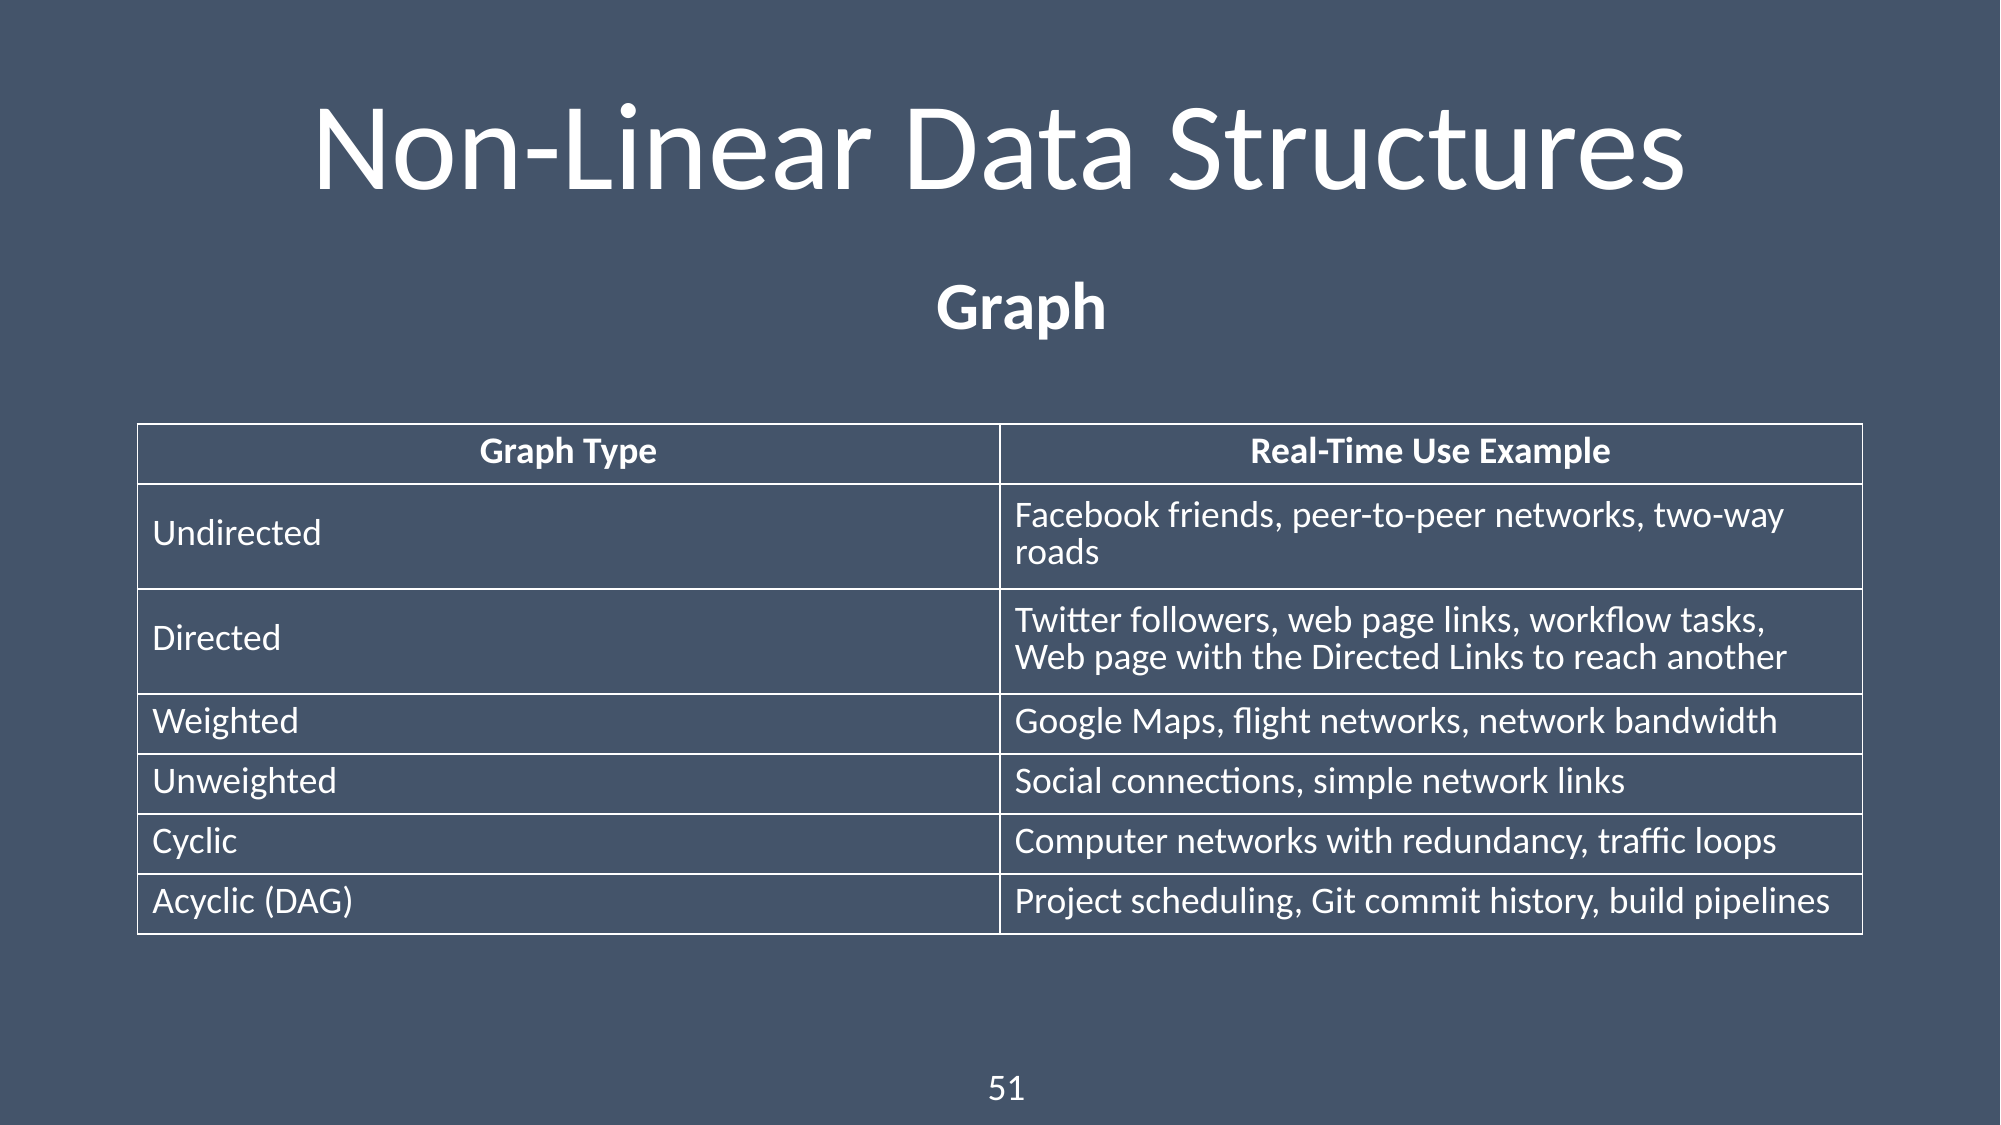

# Non-Linear Data Structures
Graph

| Graph Type | Real-Time Use Example |
| --- | --- |
| Undirected | Facebook friends, peer-to-peer networks, two-way roads |
| Directed | Twitter followers, web page links, workflow tasks, Web page with the Directed Links to reach another |
| Weighted | Google Maps, flight networks, network bandwidth |
| Unweighted | Social connections, simple network links |
| Cyclic | Computer networks with redundancy, traffic loops |
| Acyclic (DAG) | Project scheduling, Git commit history, build pipelines |
51